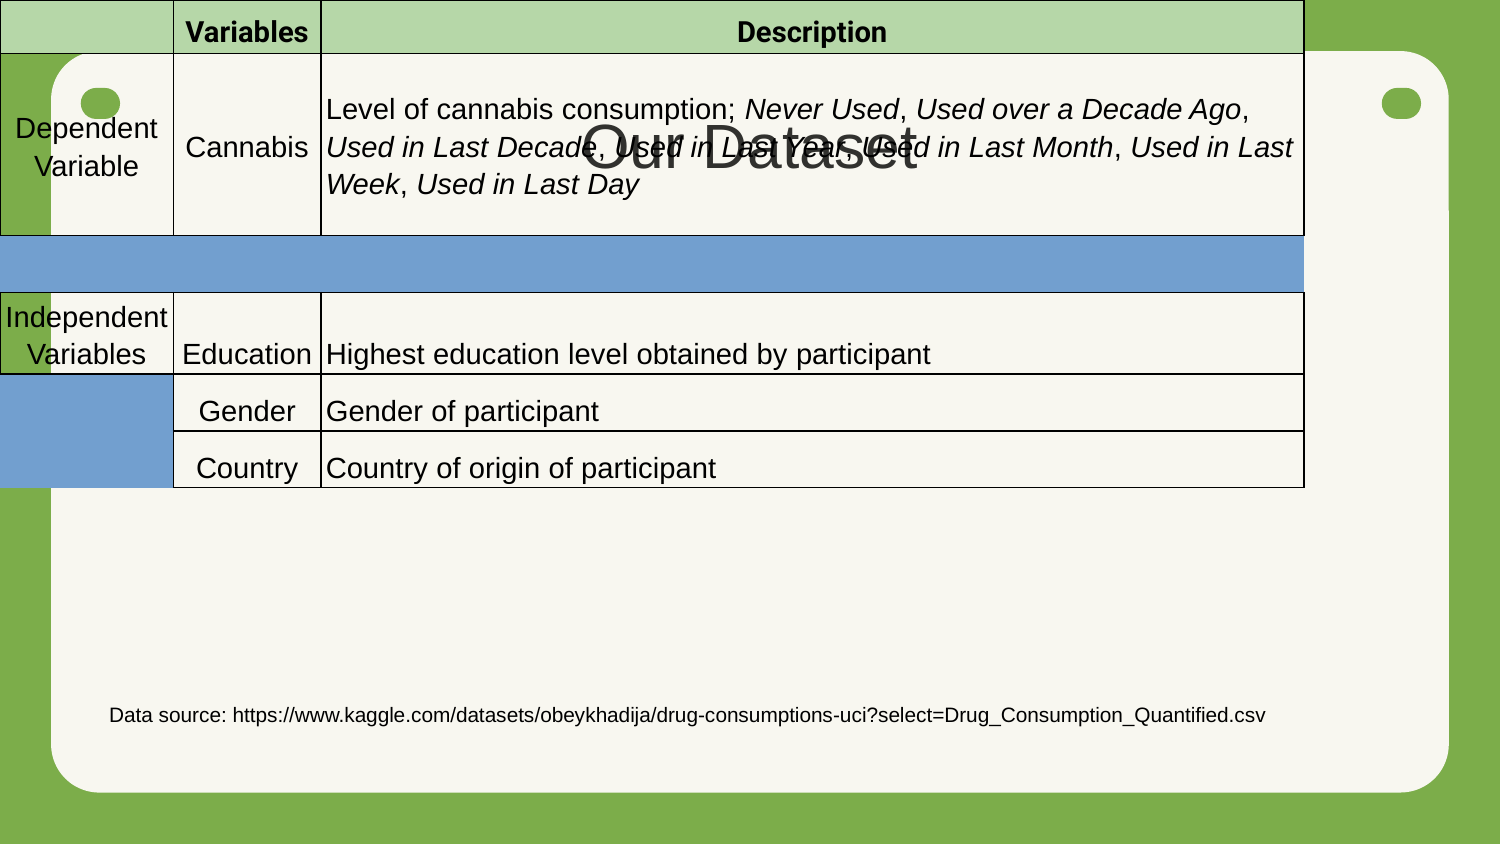

# Our Dataset
|  | Variables | Description |  |  |
| --- | --- | --- | --- | --- |
| Dependent Variable | Cannabis | Level of cannabis consumption; Never Used, Used over a Decade Ago, Used in Last Decade, Used in Last Year, Used in Last Month, Used in Last Week, Used in Last Day |  |  |
|  |  |  |  |  |
| Independent Variables | Education | Highest education level obtained by participant |  |  |
|  | Gender | Gender of participant |  |  |
|  | Country | Country of origin of participant |  |  |
|  | Ethnicity | Ethnicity of participant |  |  |
Data source: https://www.kaggle.com/datasets/obeykhadija/drug-consumptions-uci?select=Drug_Consumption_Quantified.csv